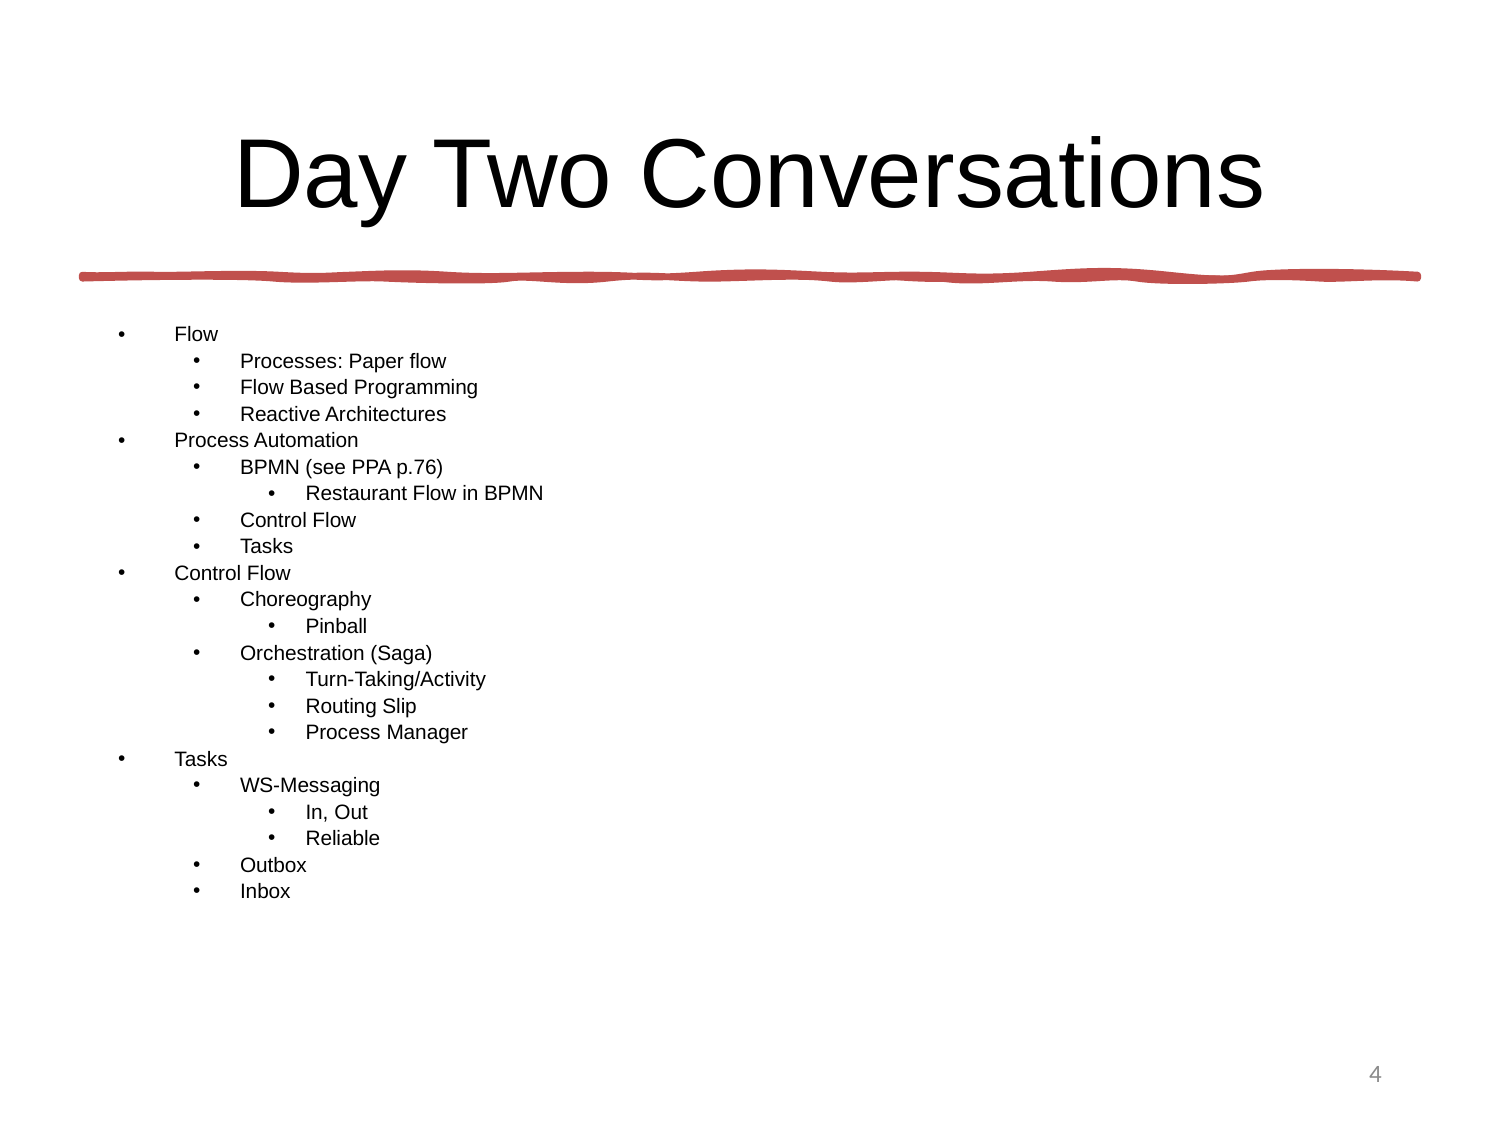

# Day Two Conversations

Flow
Processes: Paper flow
Flow Based Programming
Reactive Architectures
Process Automation
BPMN (see PPA p.76)
Restaurant Flow in BPMN
Control Flow
Tasks
Control Flow
Choreography
Pinball
Orchestration (Saga)
Turn-Taking/Activity
Routing Slip
Process Manager
Tasks
WS-Messaging
In, Out
Reliable
Outbox
Inbox
4